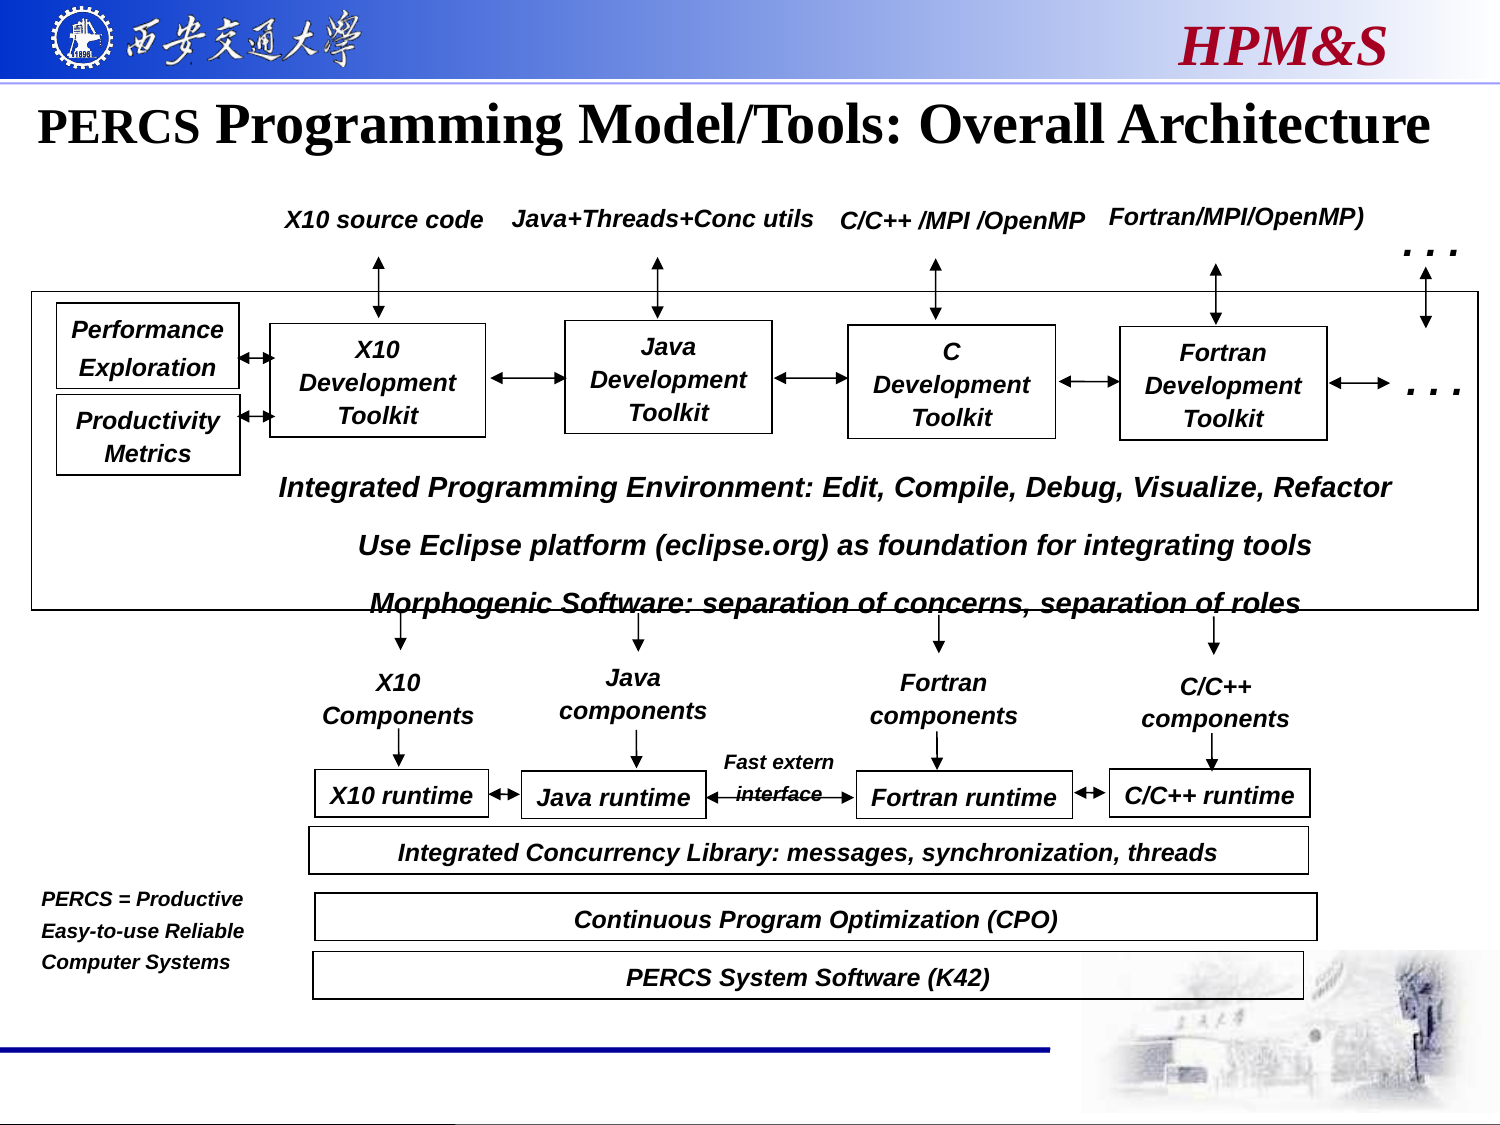

# PERCS Programming Model/Tools: Overall Architecture
Fortran/MPI/OpenMP)
Java+Threads+Conc utils
X10 source code
C/C++ /MPI /OpenMP
. . .

Performance
Exploration
Java Development Toolkit
X10 Development Toolkit
C Development Toolkit
Fortran Development Toolkit
. . .

Productivity Metrics

Integrated Programming Environment: Edit, Compile, Debug, Visualize, Refactor
Use Eclipse platform (eclipse.org) as foundation for integrating tools
Morphogenic Software: separation of concerns, separation of roles

X10 Components

X10 runtime

Java components

Java runtime

Fortran components
C/C++ components

Fast extern
interface
C/C++ runtime
Fortran runtime

Integrated Concurrency Library: messages, synchronization, threads
PERCS = Productive
Easy-to-use Reliable
Computer Systems
Continuous Program Optimization (CPO)
PERCS System Software (K42)